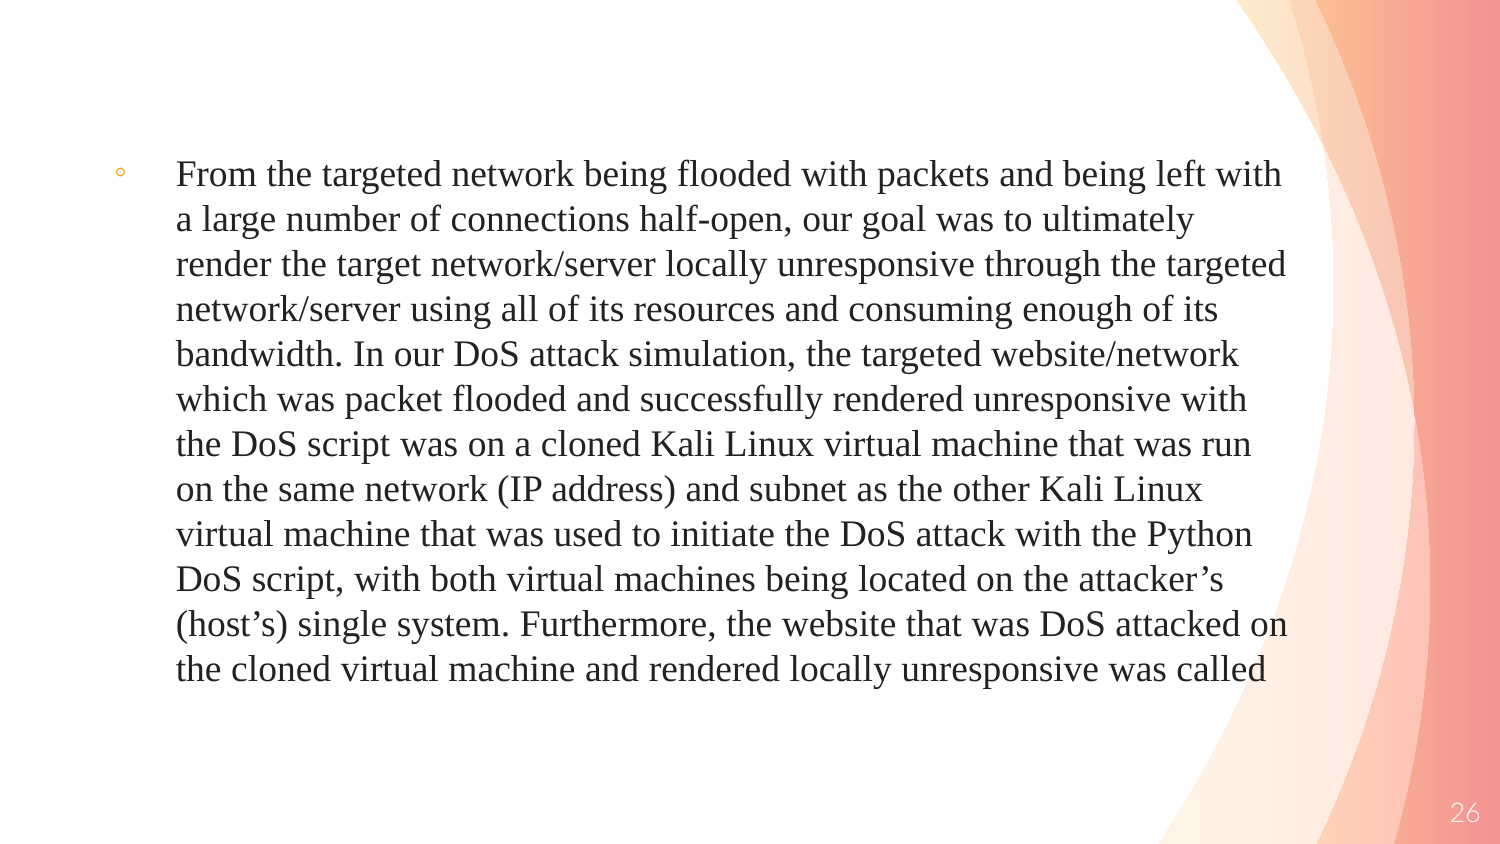

#
From the targeted network being flooded with packets and being left with a large number of connections half-open, our goal was to ultimately render the target network/server locally unresponsive through the targeted network/server using all of its resources and consuming enough of its bandwidth. In our DoS attack simulation, the targeted website/network which was packet flooded and successfully rendered unresponsive with the DoS script was on a cloned Kali Linux virtual machine that was run on the same network (IP address) and subnet as the other Kali Linux virtual machine that was used to initiate the DoS attack with the Python DoS script, with both virtual machines being located on the attacker’s (host’s) single system. Furthermore, the website that was DoS attacked on the cloned virtual machine and rendered locally unresponsive was called
26